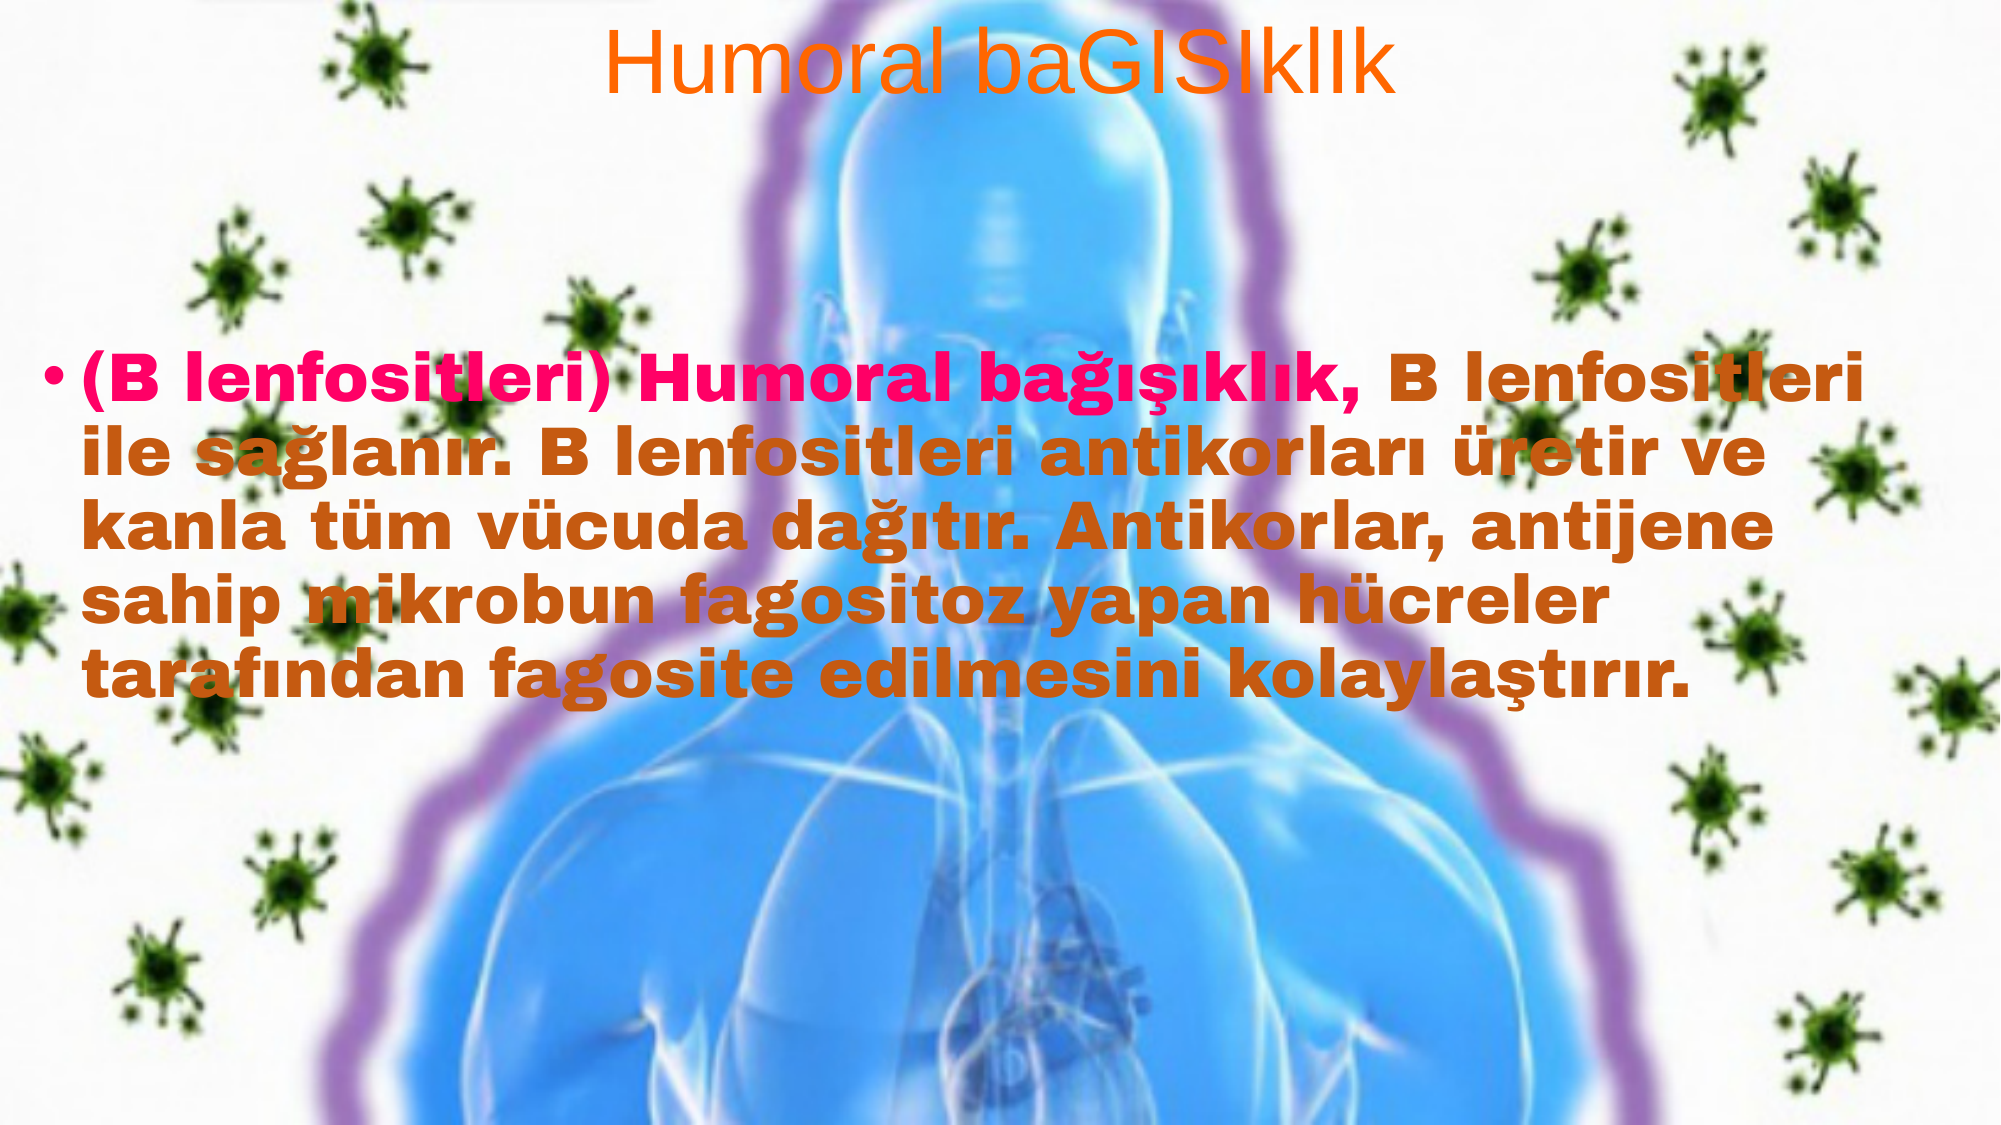

# Humoral baGISIklIk
(B lenfositleri) Humoral bağışıklık, B lenfositleri ile sağlanır. B lenfositleri antikorları üretir ve kanla tüm vücuda dağıtır. Antikorlar, antijene sahip mikrobun fagositoz yapan hücreler tarafından fagosite edilmesini kolaylaştırır.